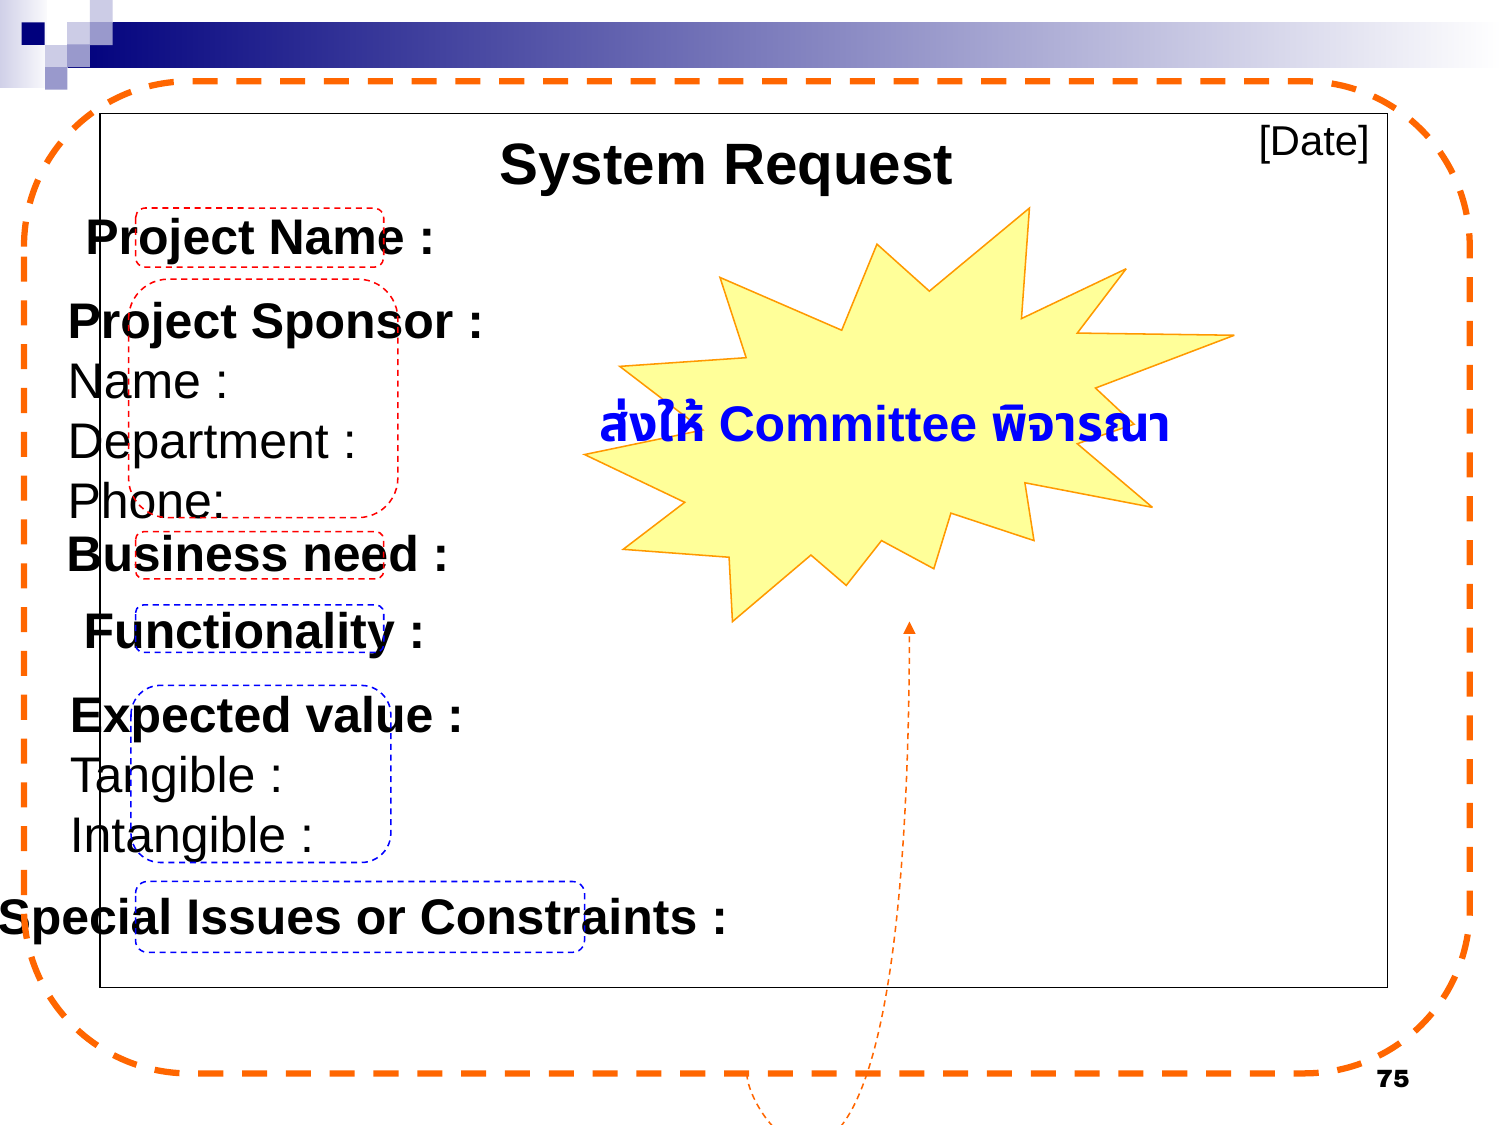

[Date]

System Request
Project Name :

ส่งให้ Committee พิจารณา

Project Sponsor :
Name :
Department :
Phone:
Business need :

Functionality :

Expected value :
Tangible :
Intangible :

Special Issues or Constraints :

75